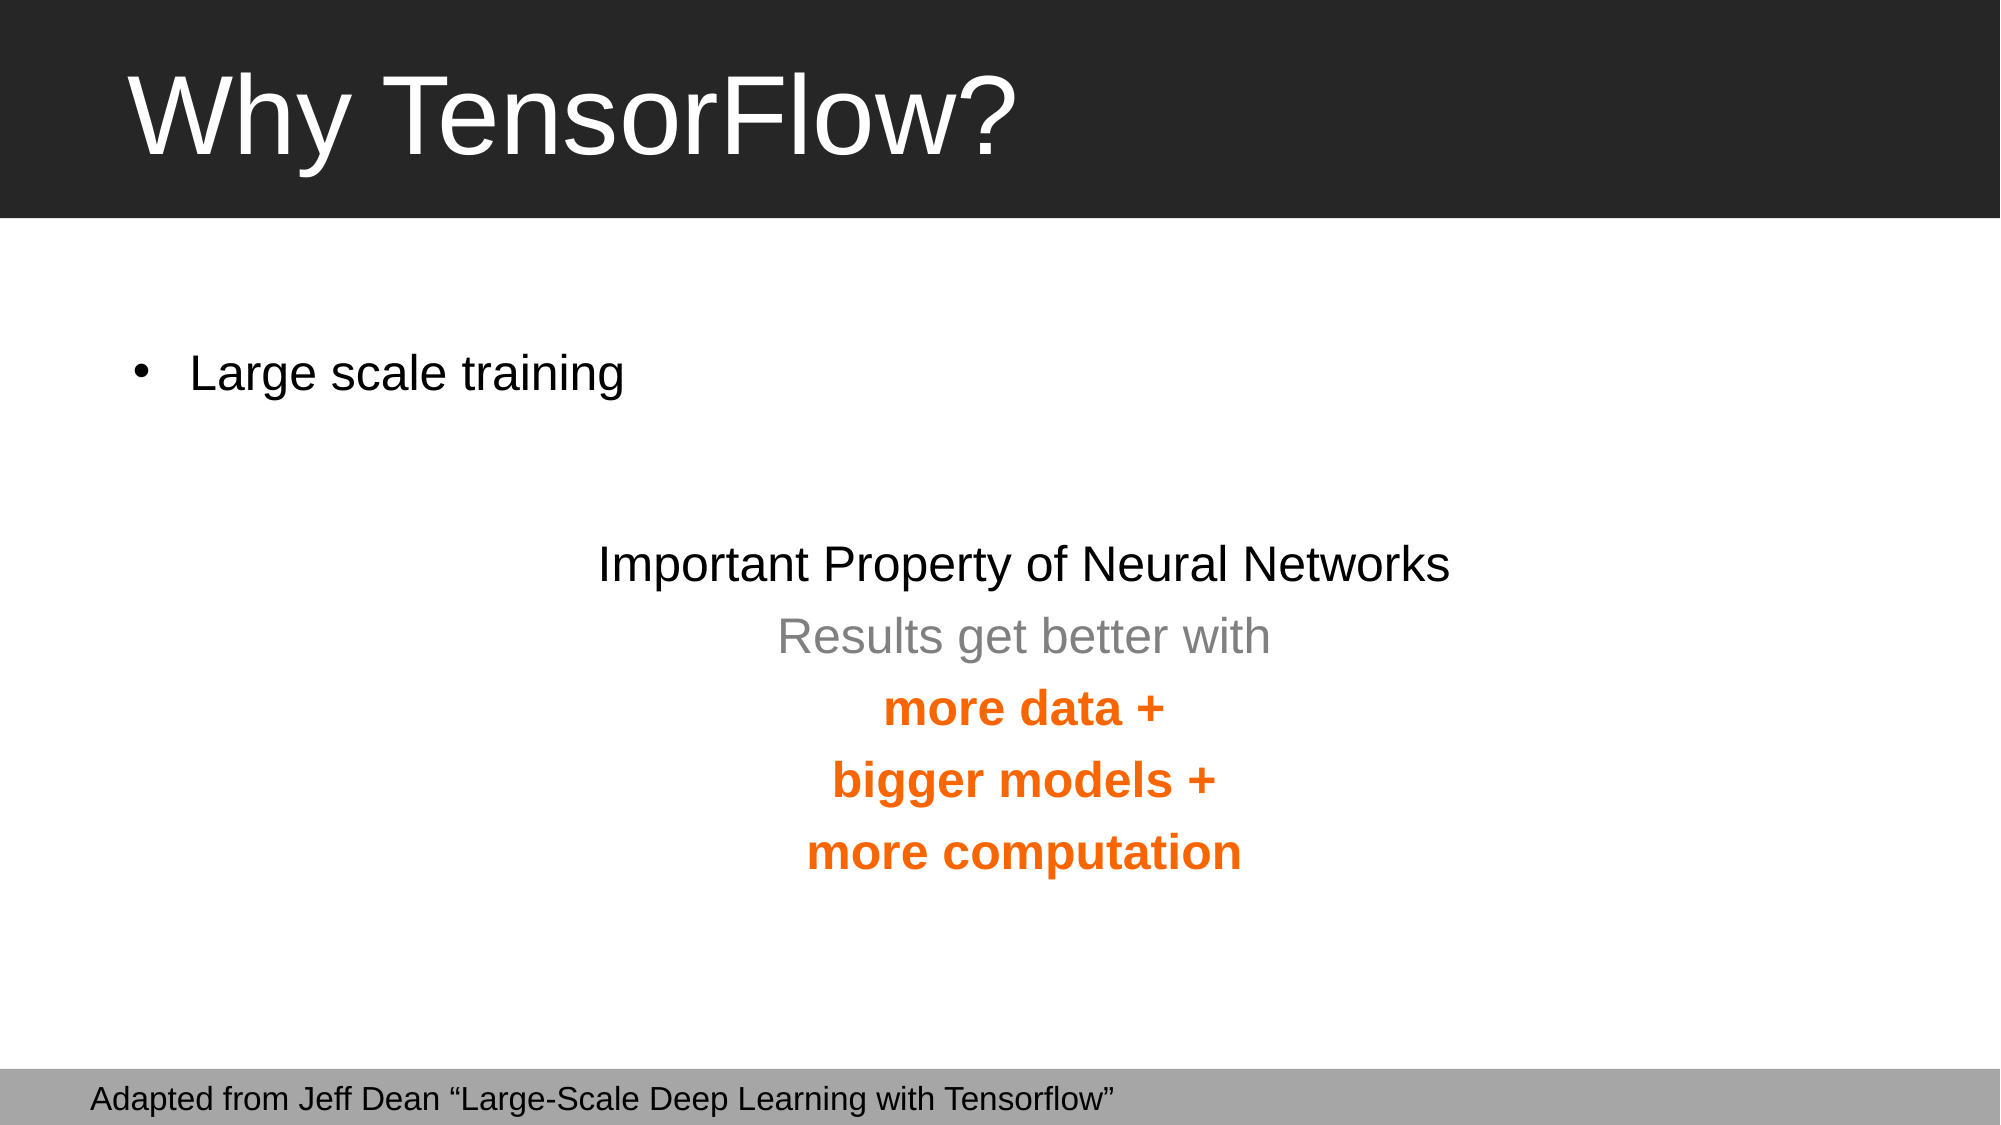

# Why TensorFlow?
Large scale training
Important Property of Neural Networks
Results get better with
more data +
bigger models +
more computation
Adapted from Jeff Dean “Large-Scale Deep Learning with Tensorflow”